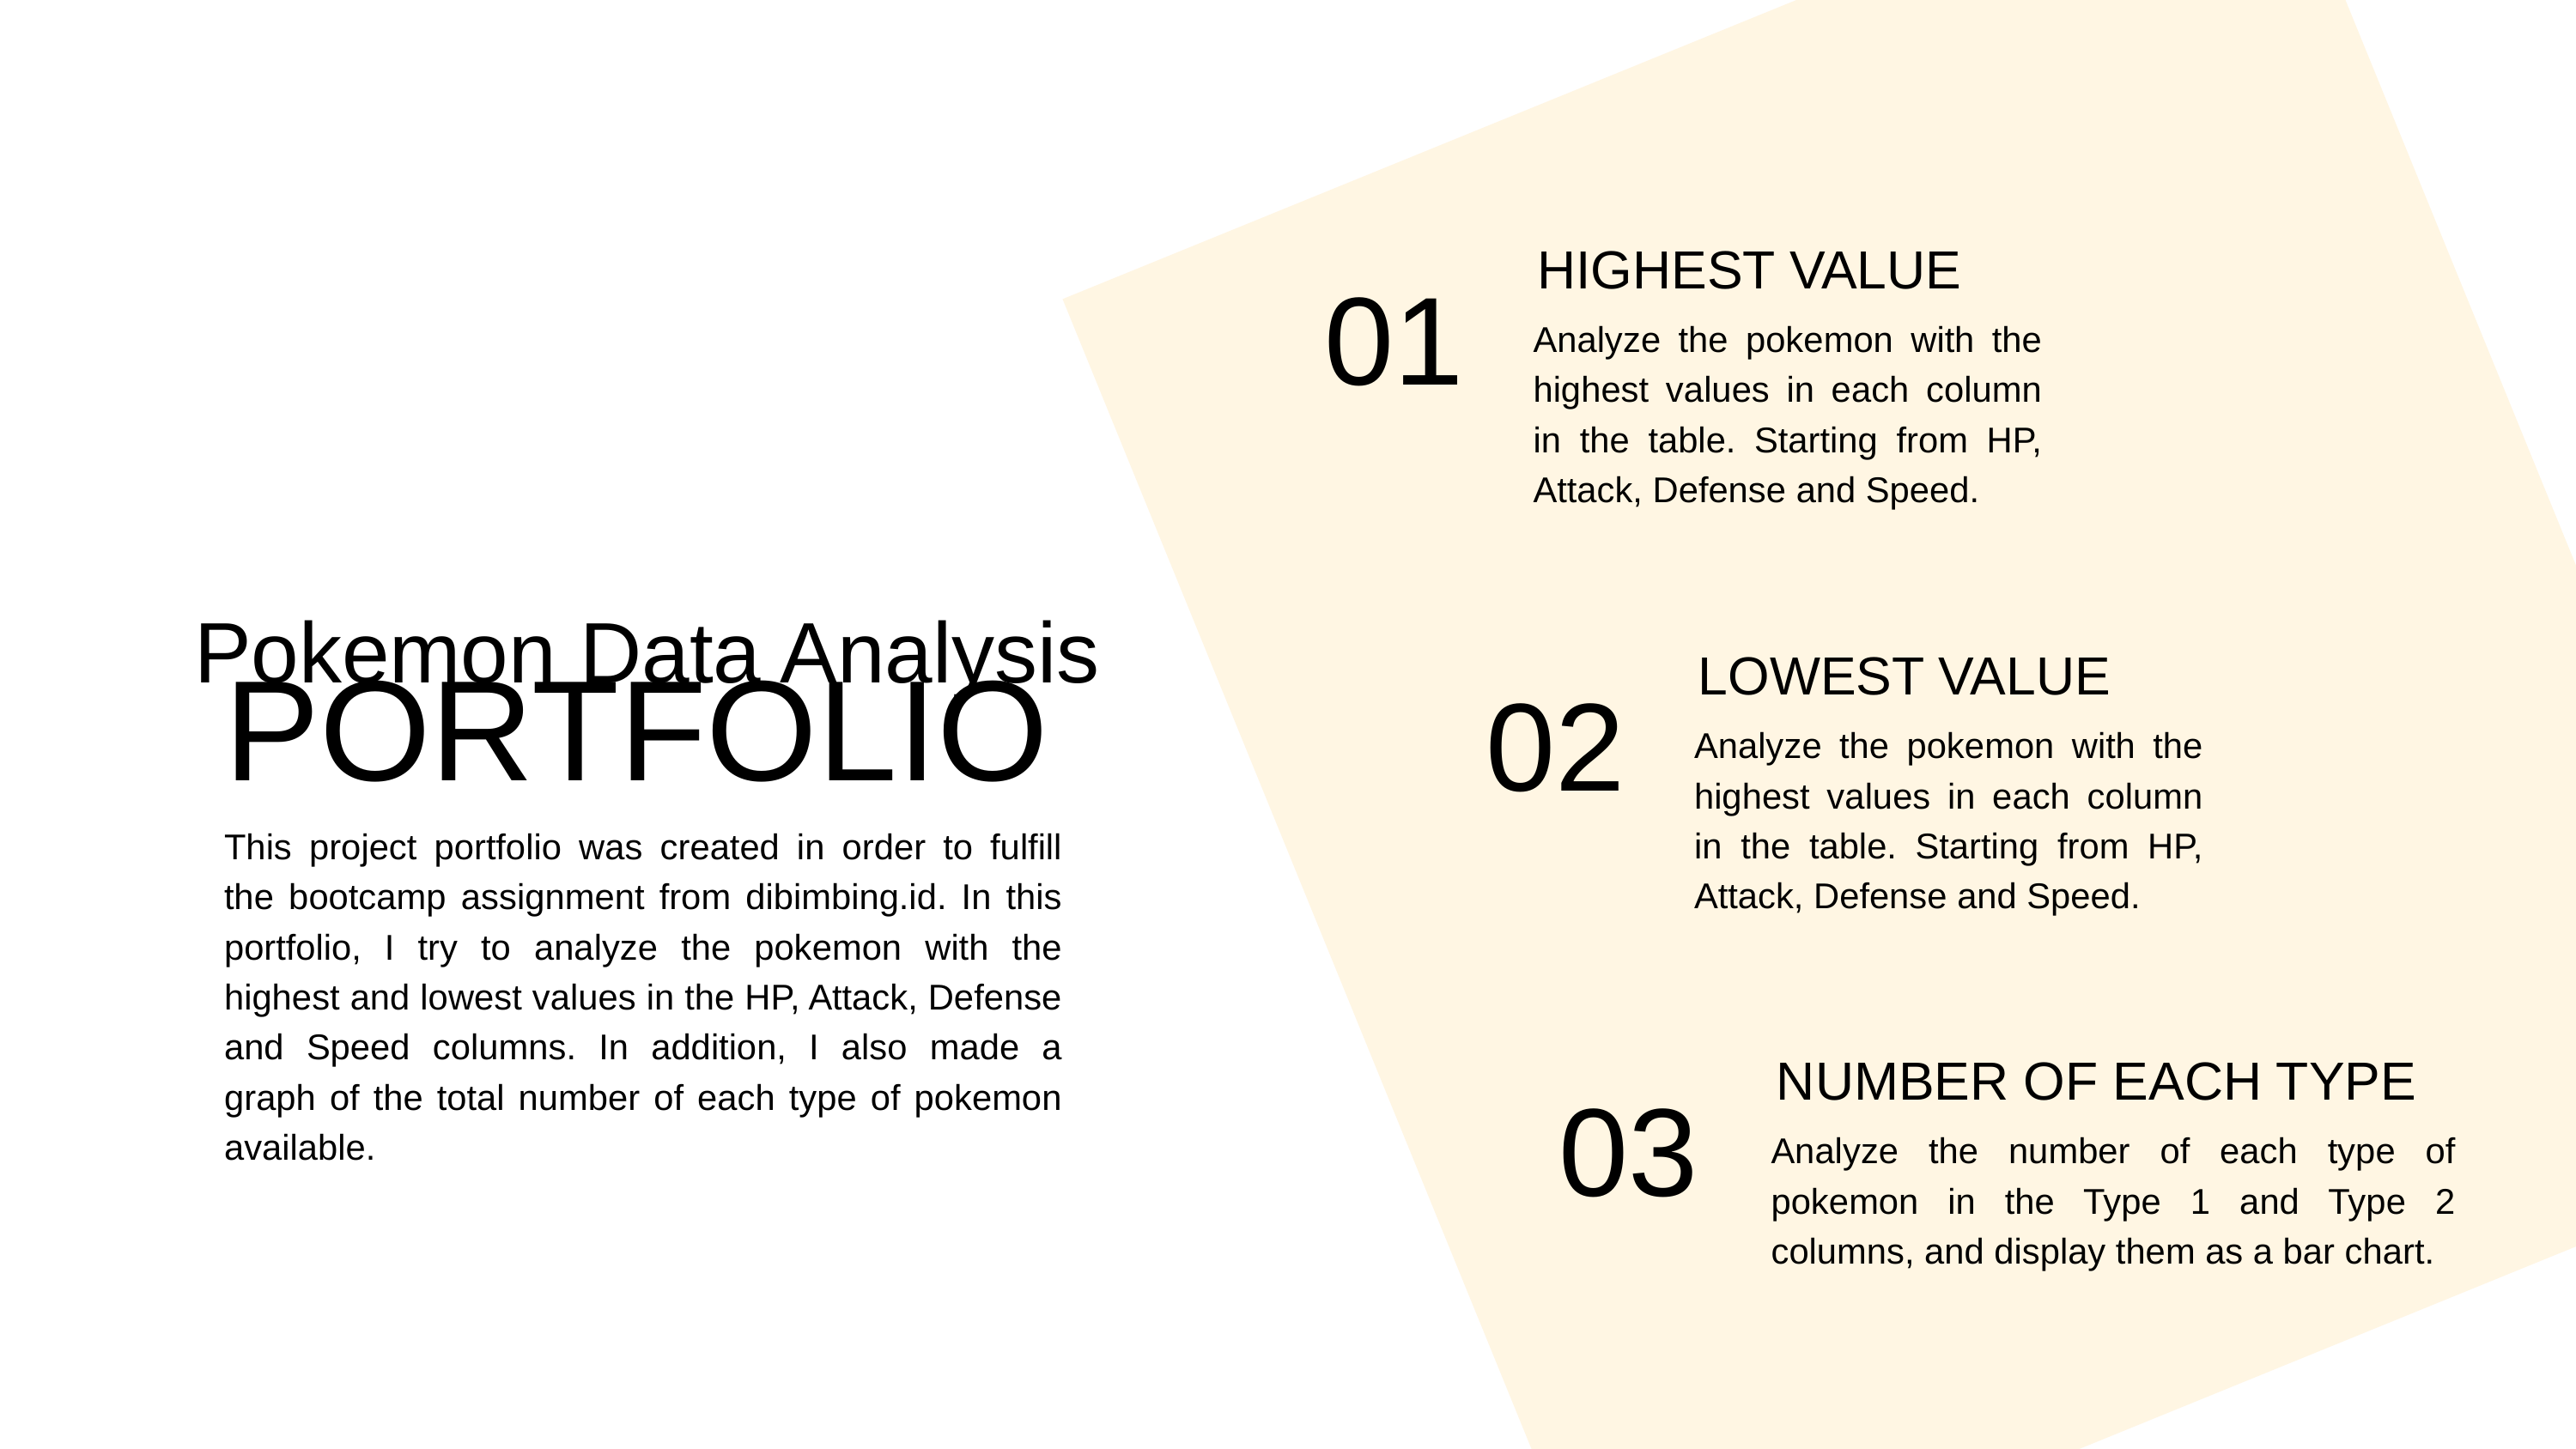

HIGHEST VALUE
01
Analyze the pokemon with the highest values in each column in the table. Starting from HP, Attack, Defense and Speed.
Pokemon Data Analysis
LOWEST VALUE
02
Analyze the pokemon with the highest values in each column in the table. Starting from HP, Attack, Defense and Speed.
PORTFOLIO
This project portfolio was created in order to fulfill the bootcamp assignment from dibimbing.id. In this portfolio, I try to analyze the pokemon with the highest and lowest values in the HP, Attack, Defense and Speed columns. In addition, I also made a graph of the total number of each type of pokemon available.
NUMBER OF EACH TYPE
03
Analyze the number of each type of pokemon in the Type 1 and Type 2 columns, and display them as a bar chart.